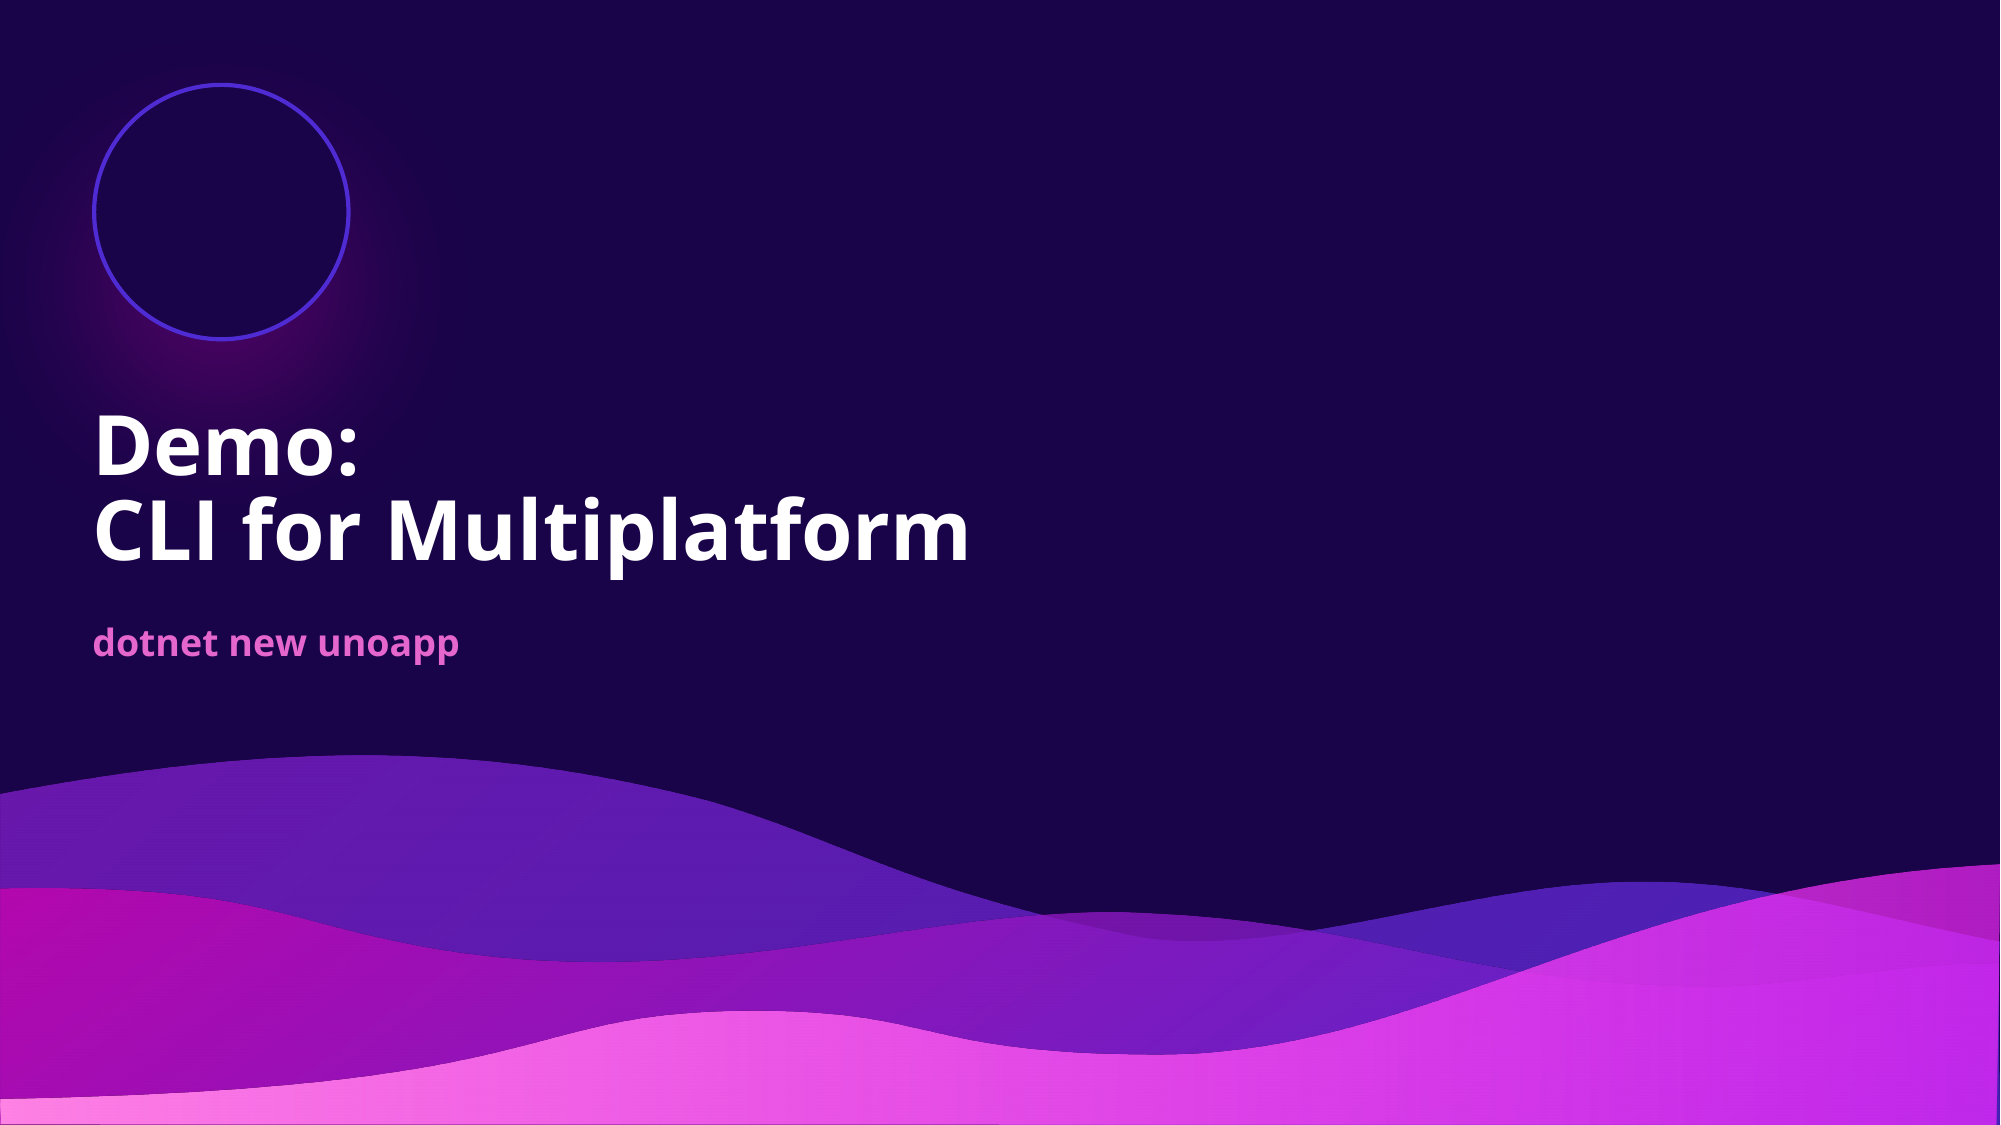

# Demo: CLI for Multiplatform
dotnet new unoapp